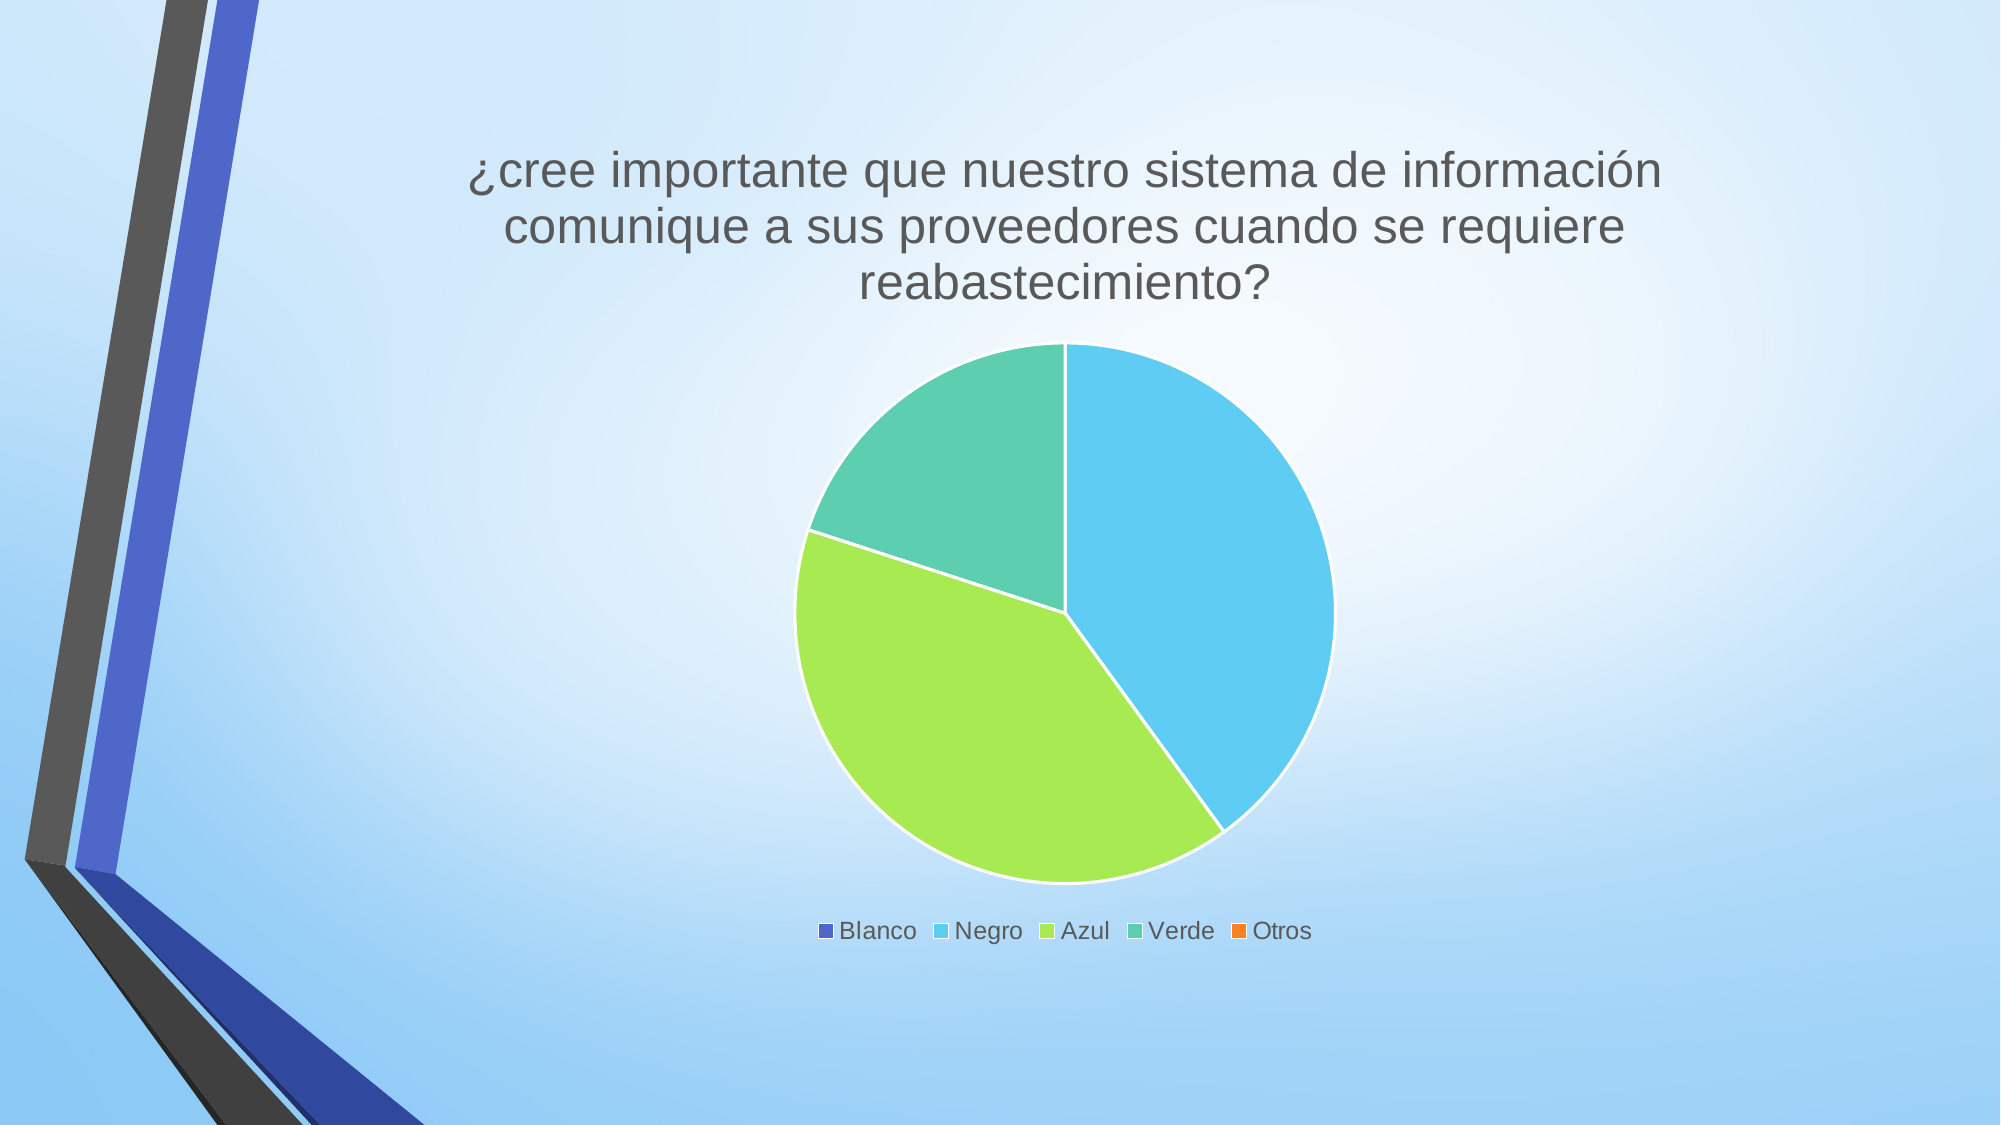

### Chart: ¿cree importante que nuestro sistema de información comunique a sus proveedores cuando se requiere reabastecimiento?

| Category | ¿Cuáles de estos colores le gustaría ver en nuestro sistema de información? |
|---|---|
| Blanco | 0.0 |
| Negro | 20.0 |
| Azul | 20.0 |
| Verde | 10.0 |
| Otros | 0.0 |